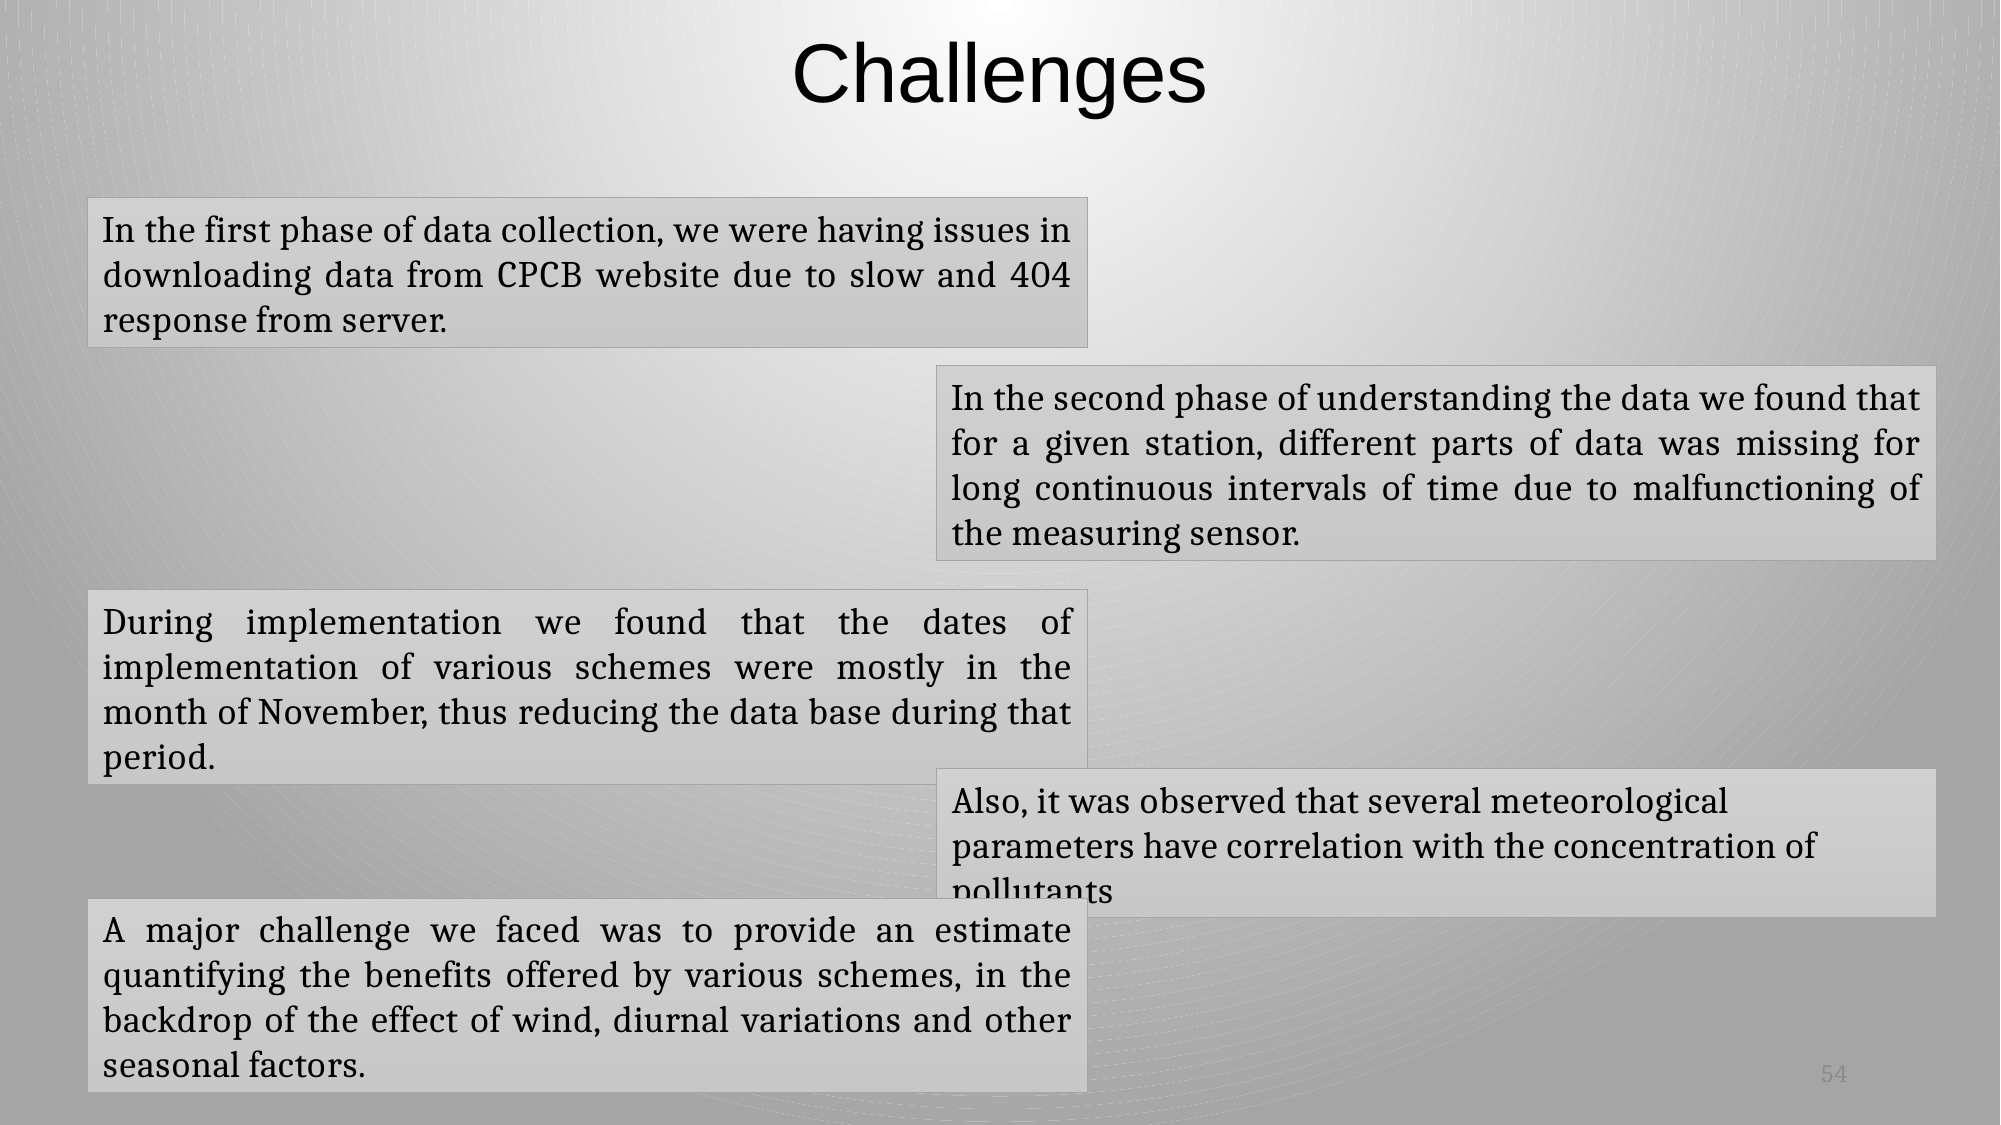

# Challenges
In the first phase of data collection, we were having issues in downloading data from CPCB website due to slow and 404 response from server.
In the second phase of understanding the data we found that for a given station, different parts of data was missing for long continuous intervals of time due to malfunctioning of the measuring sensor.
During implementation we found that the dates of implementation of various schemes were mostly in the month of November, thus reducing the data base during that period.
Also, it was observed that several meteorological parameters have correlation with the concentration of pollutants
A major challenge we faced was to provide an estimate quantifying the benefits offered by various schemes, in the backdrop of the effect of wind, diurnal variations and other seasonal factors.
24-11-2019
54